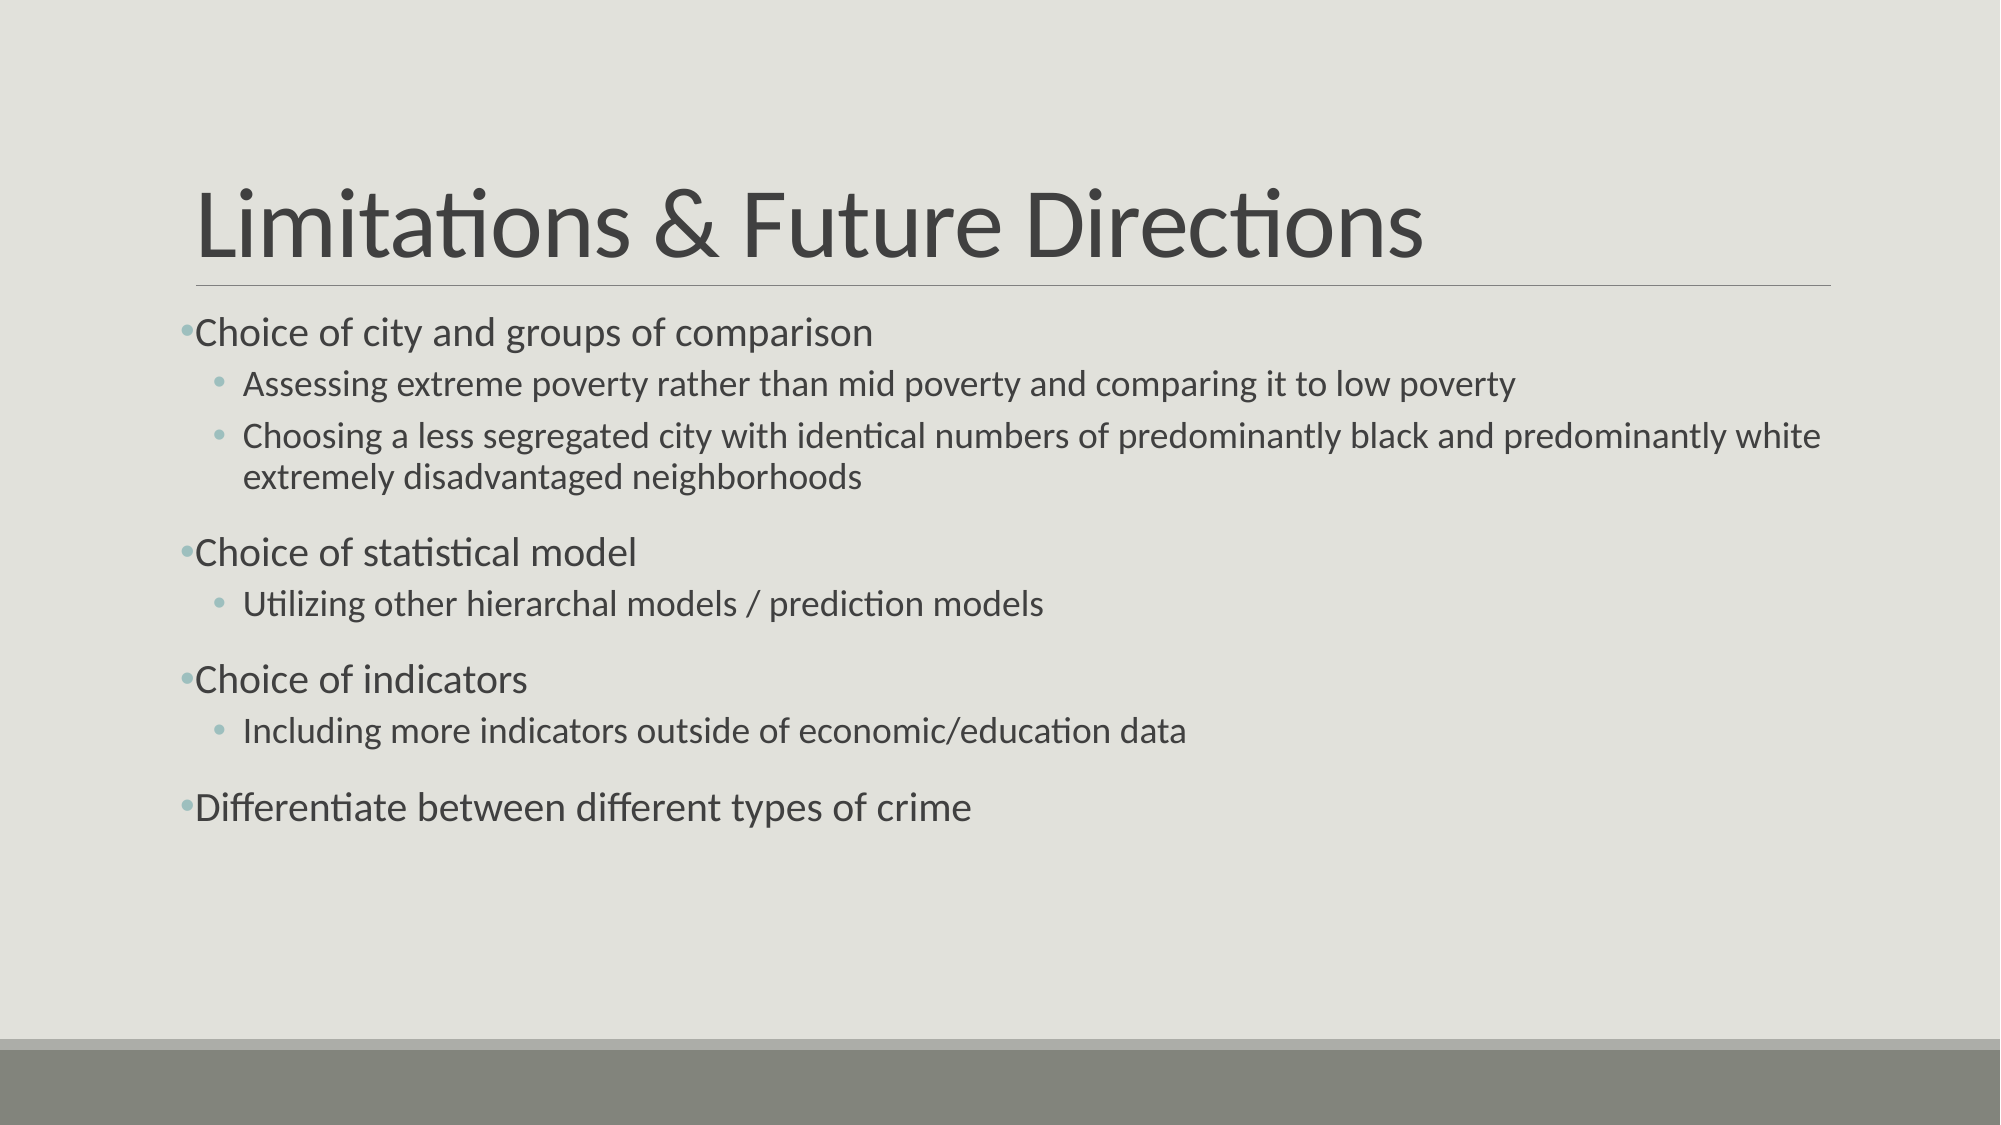

# Limitations & Future Directions
Choice of city and groups of comparison
Assessing extreme poverty rather than mid poverty and comparing it to low poverty
Choosing a less segregated city with identical numbers of predominantly black and predominantly white extremely disadvantaged neighborhoods
Choice of statistical model
Utilizing other hierarchal models / prediction models
Choice of indicators
Including more indicators outside of economic/education data
Differentiate between different types of crime